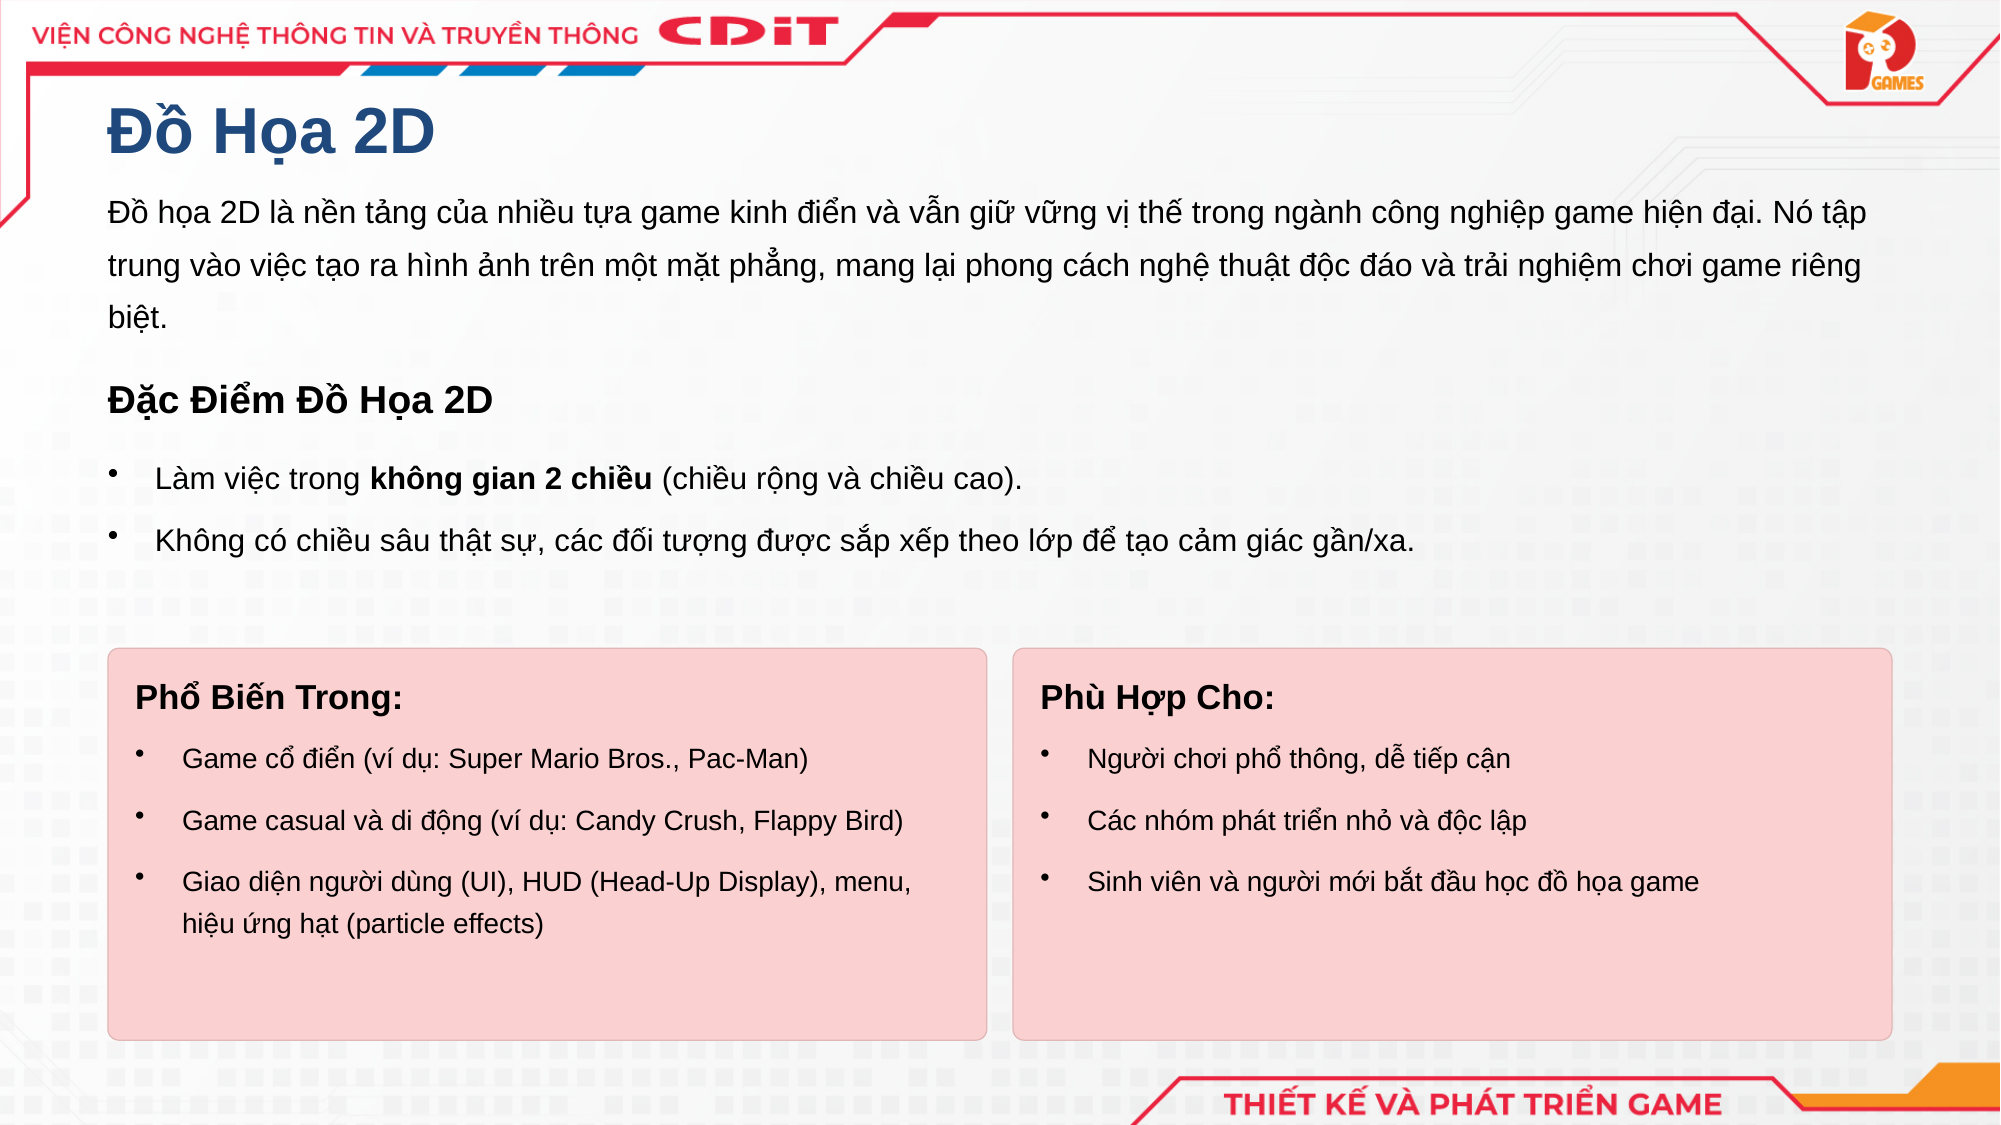

Đồ Họa 2D
Đồ họa 2D là nền tảng của nhiều tựa game kinh điển và vẫn giữ vững vị thế trong ngành công nghiệp game hiện đại. Nó tập trung vào việc tạo ra hình ảnh trên một mặt phẳng, mang lại phong cách nghệ thuật độc đáo và trải nghiệm chơi game riêng biệt.
Đặc Điểm Đồ Họa 2D
Làm việc trong không gian 2 chiều (chiều rộng và chiều cao).
Không có chiều sâu thật sự, các đối tượng được sắp xếp theo lớp để tạo cảm giác gần/xa.

Phổ Biến Trong:
Phù Hợp Cho:
Game cổ điển (ví dụ: Super Mario Bros., Pac-Man)
Người chơi phổ thông, dễ tiếp cận
Game casual và di động (ví dụ: Candy Crush, Flappy Bird)
Các nhóm phát triển nhỏ và độc lập
Giao diện người dùng (UI), HUD (Head-Up Display), menu, hiệu ứng hạt (particle effects)
Sinh viên và người mới bắt đầu học đồ họa game